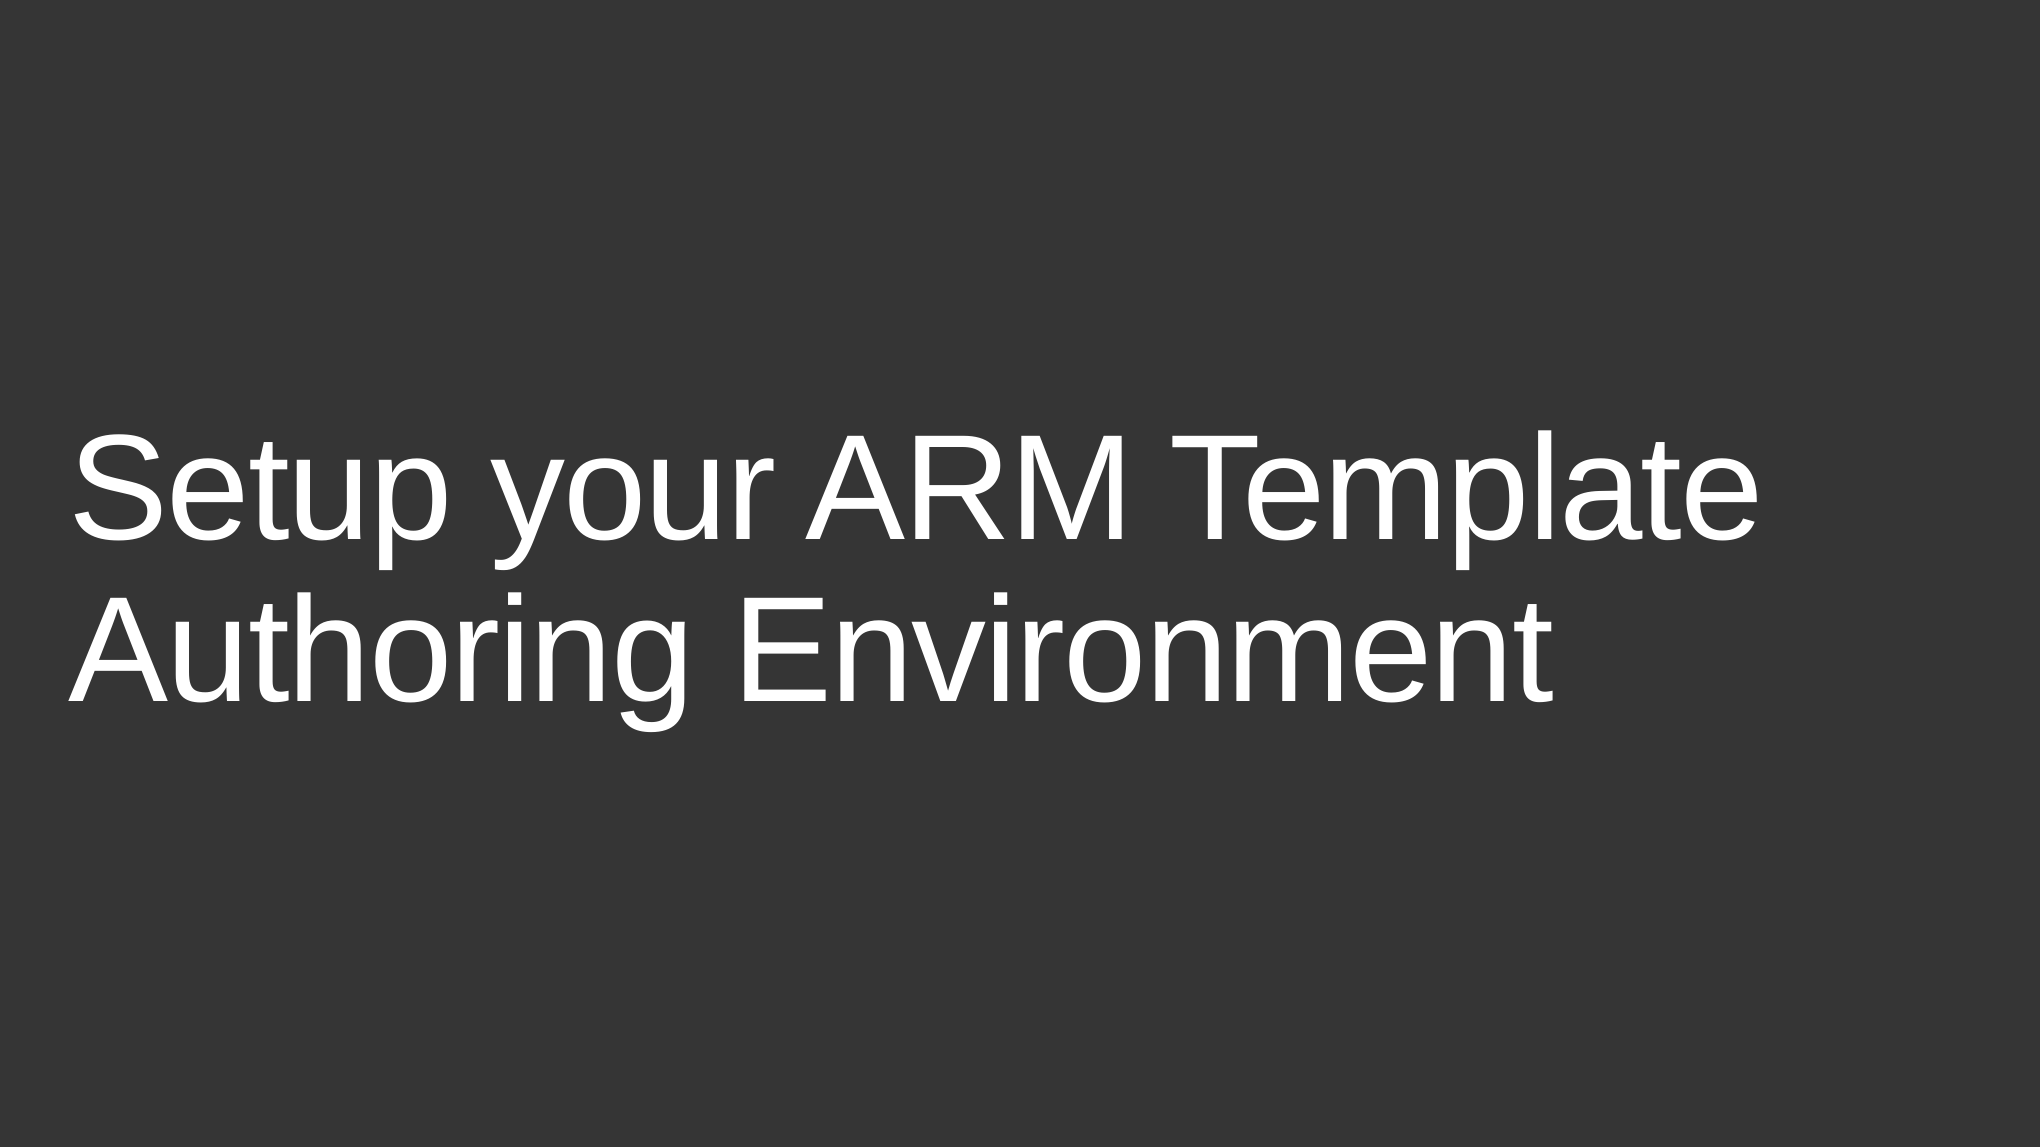

# Setup your ARM Template Authoring Environment